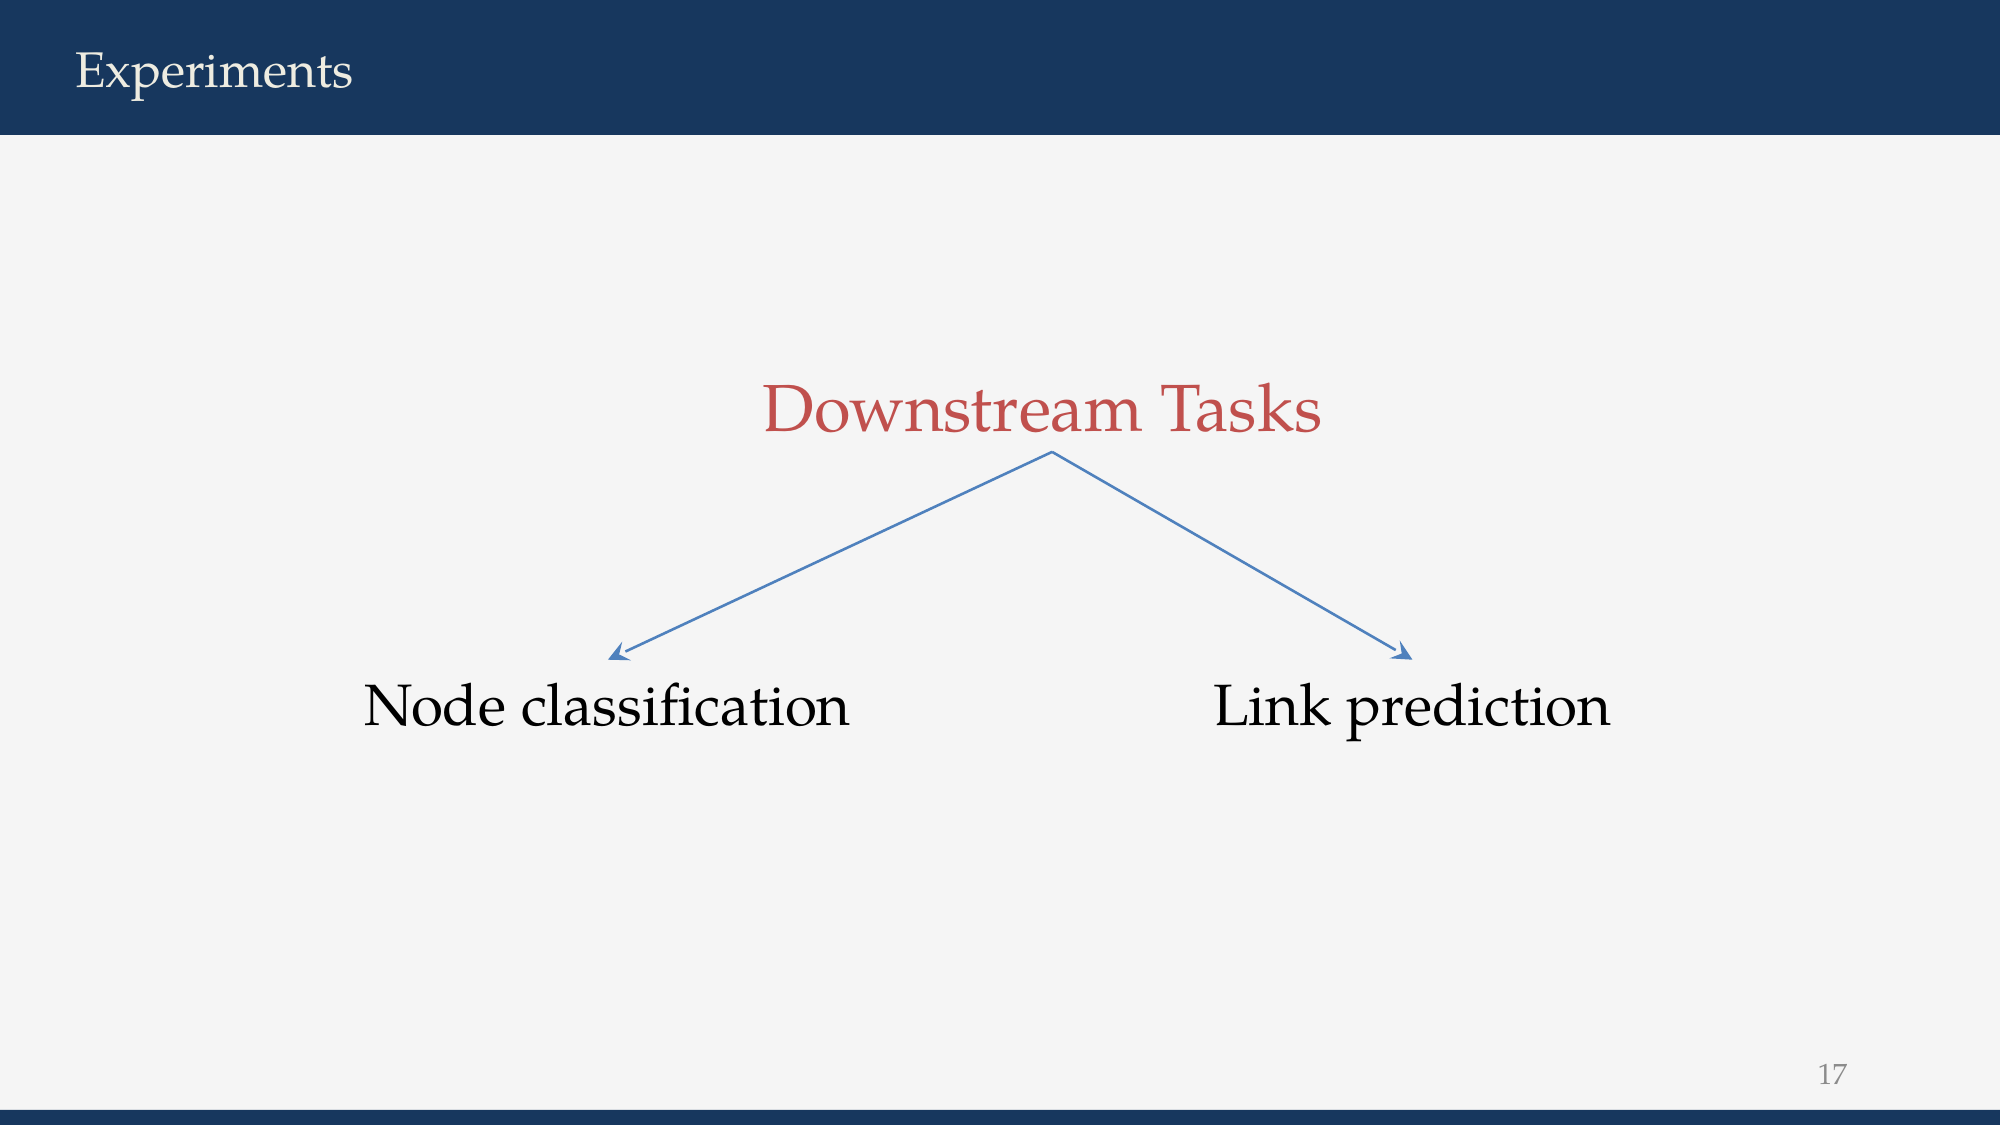

Experiments
Downstream Tasks
Node classification
Link prediction
17